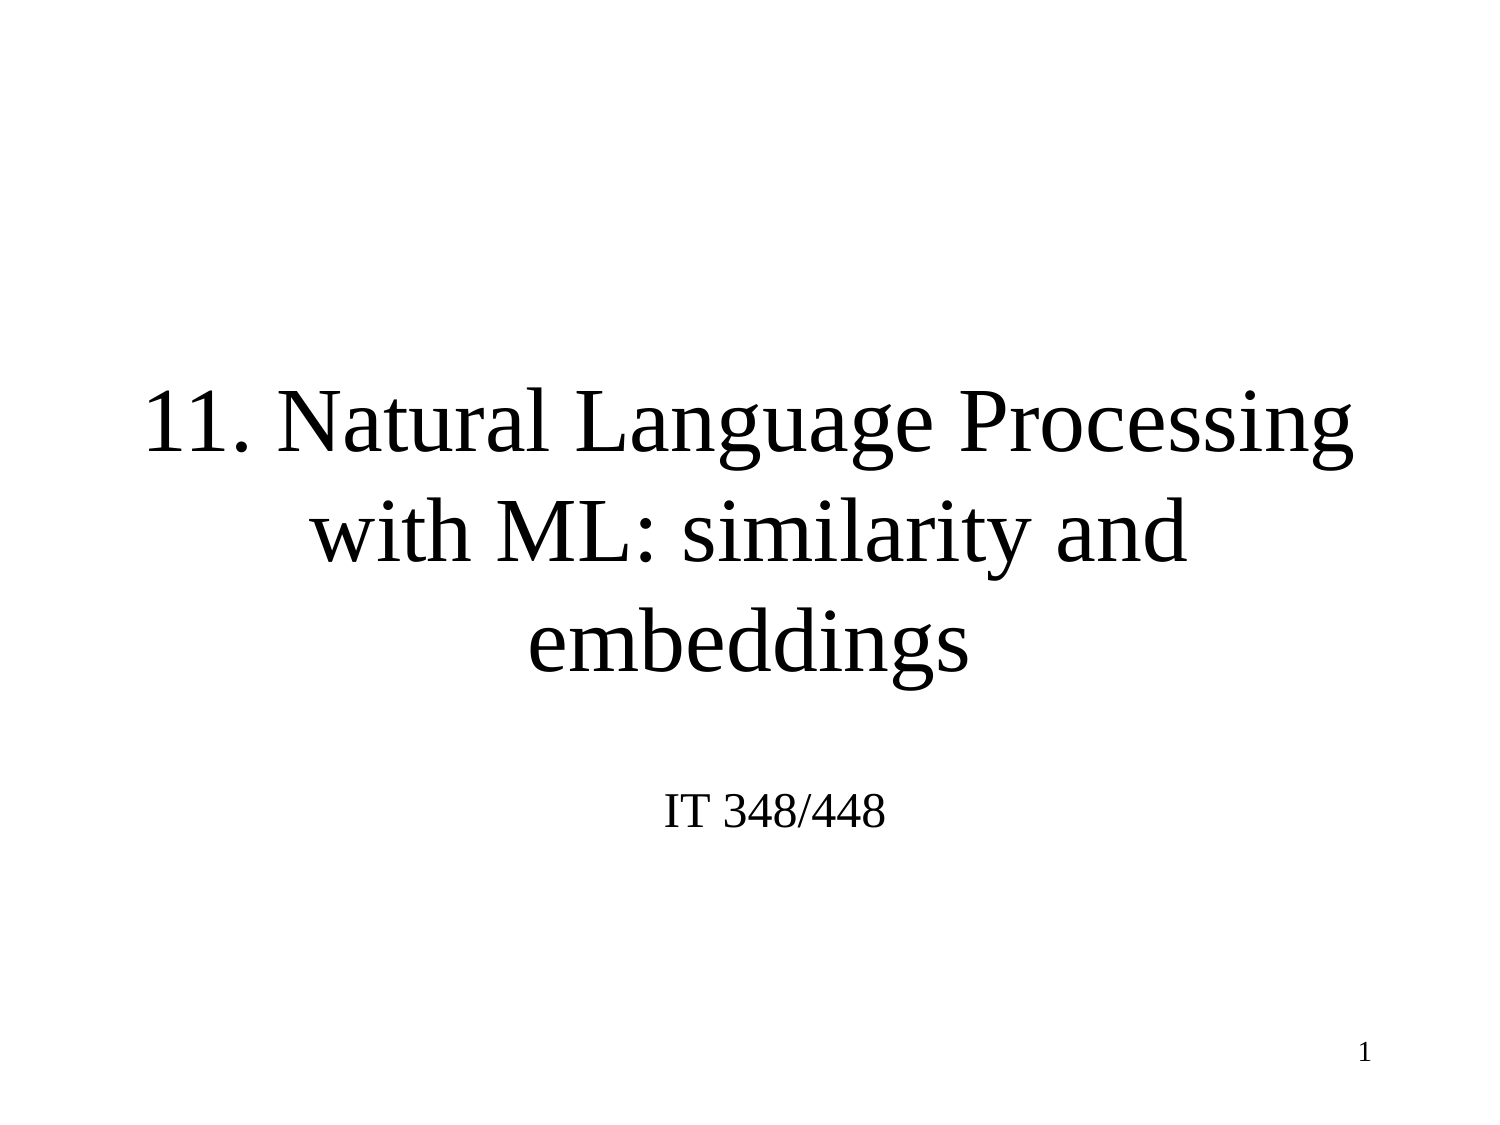

# 11. Natural Language Processing with ML: similarity and embeddings
IT 348/448
1